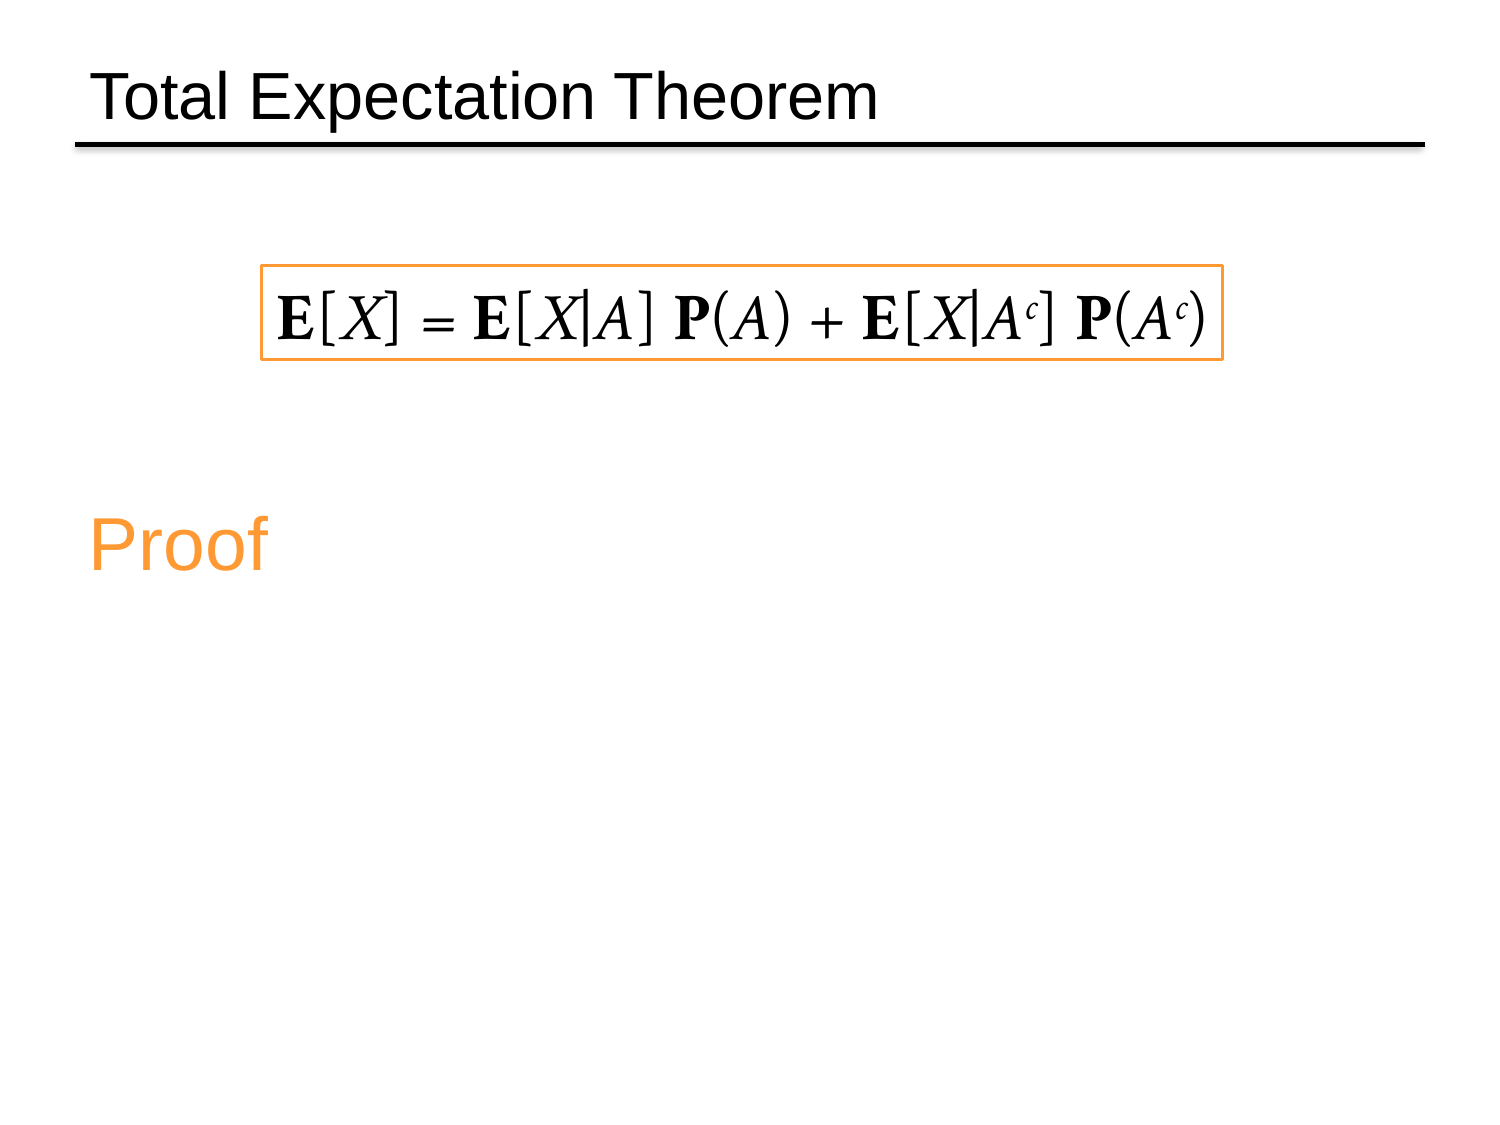

# Total Expectation Theorem
E[X] = E[X|A] P(A) + E[X|Ac] P(Ac)
Proof